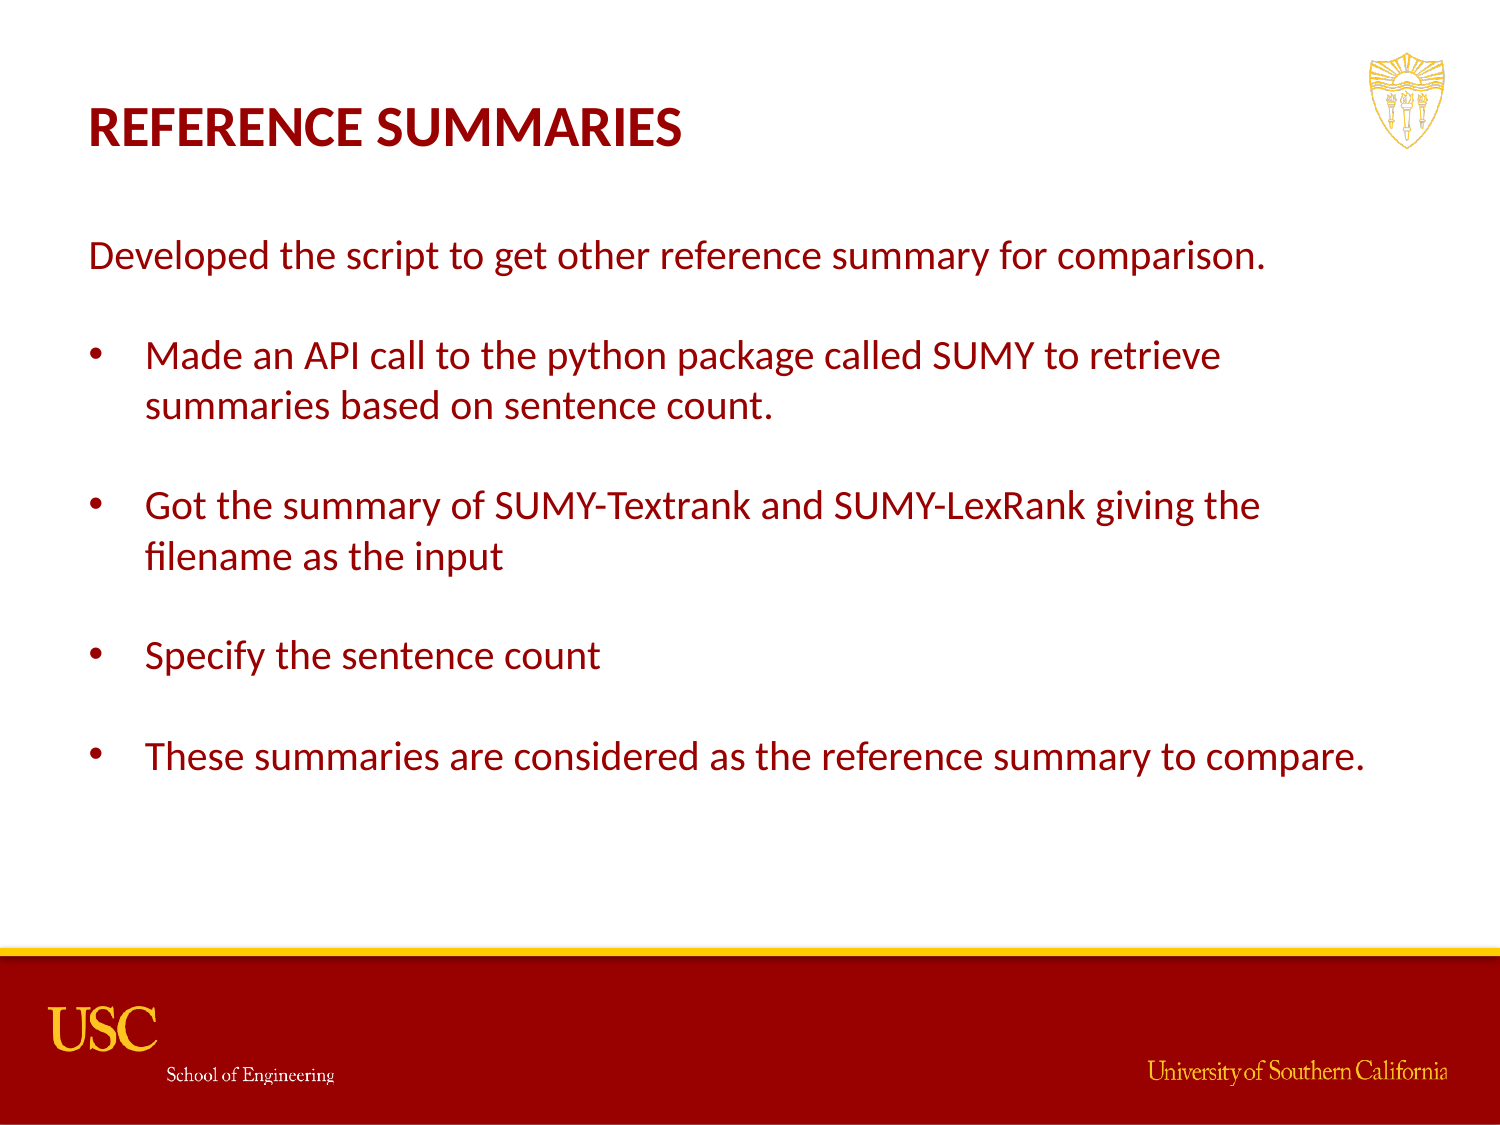

REFERENCE SUMMARIES

Developed the script to get other reference summary for comparison.

Made an API call to the python package called SUMY to retrieve summaries based on sentence count.

Got the summary of SUMY-Textrank and SUMY-LexRank giving the filename as the input

Specify the sentence count

These summaries are considered as the reference summary to compare.